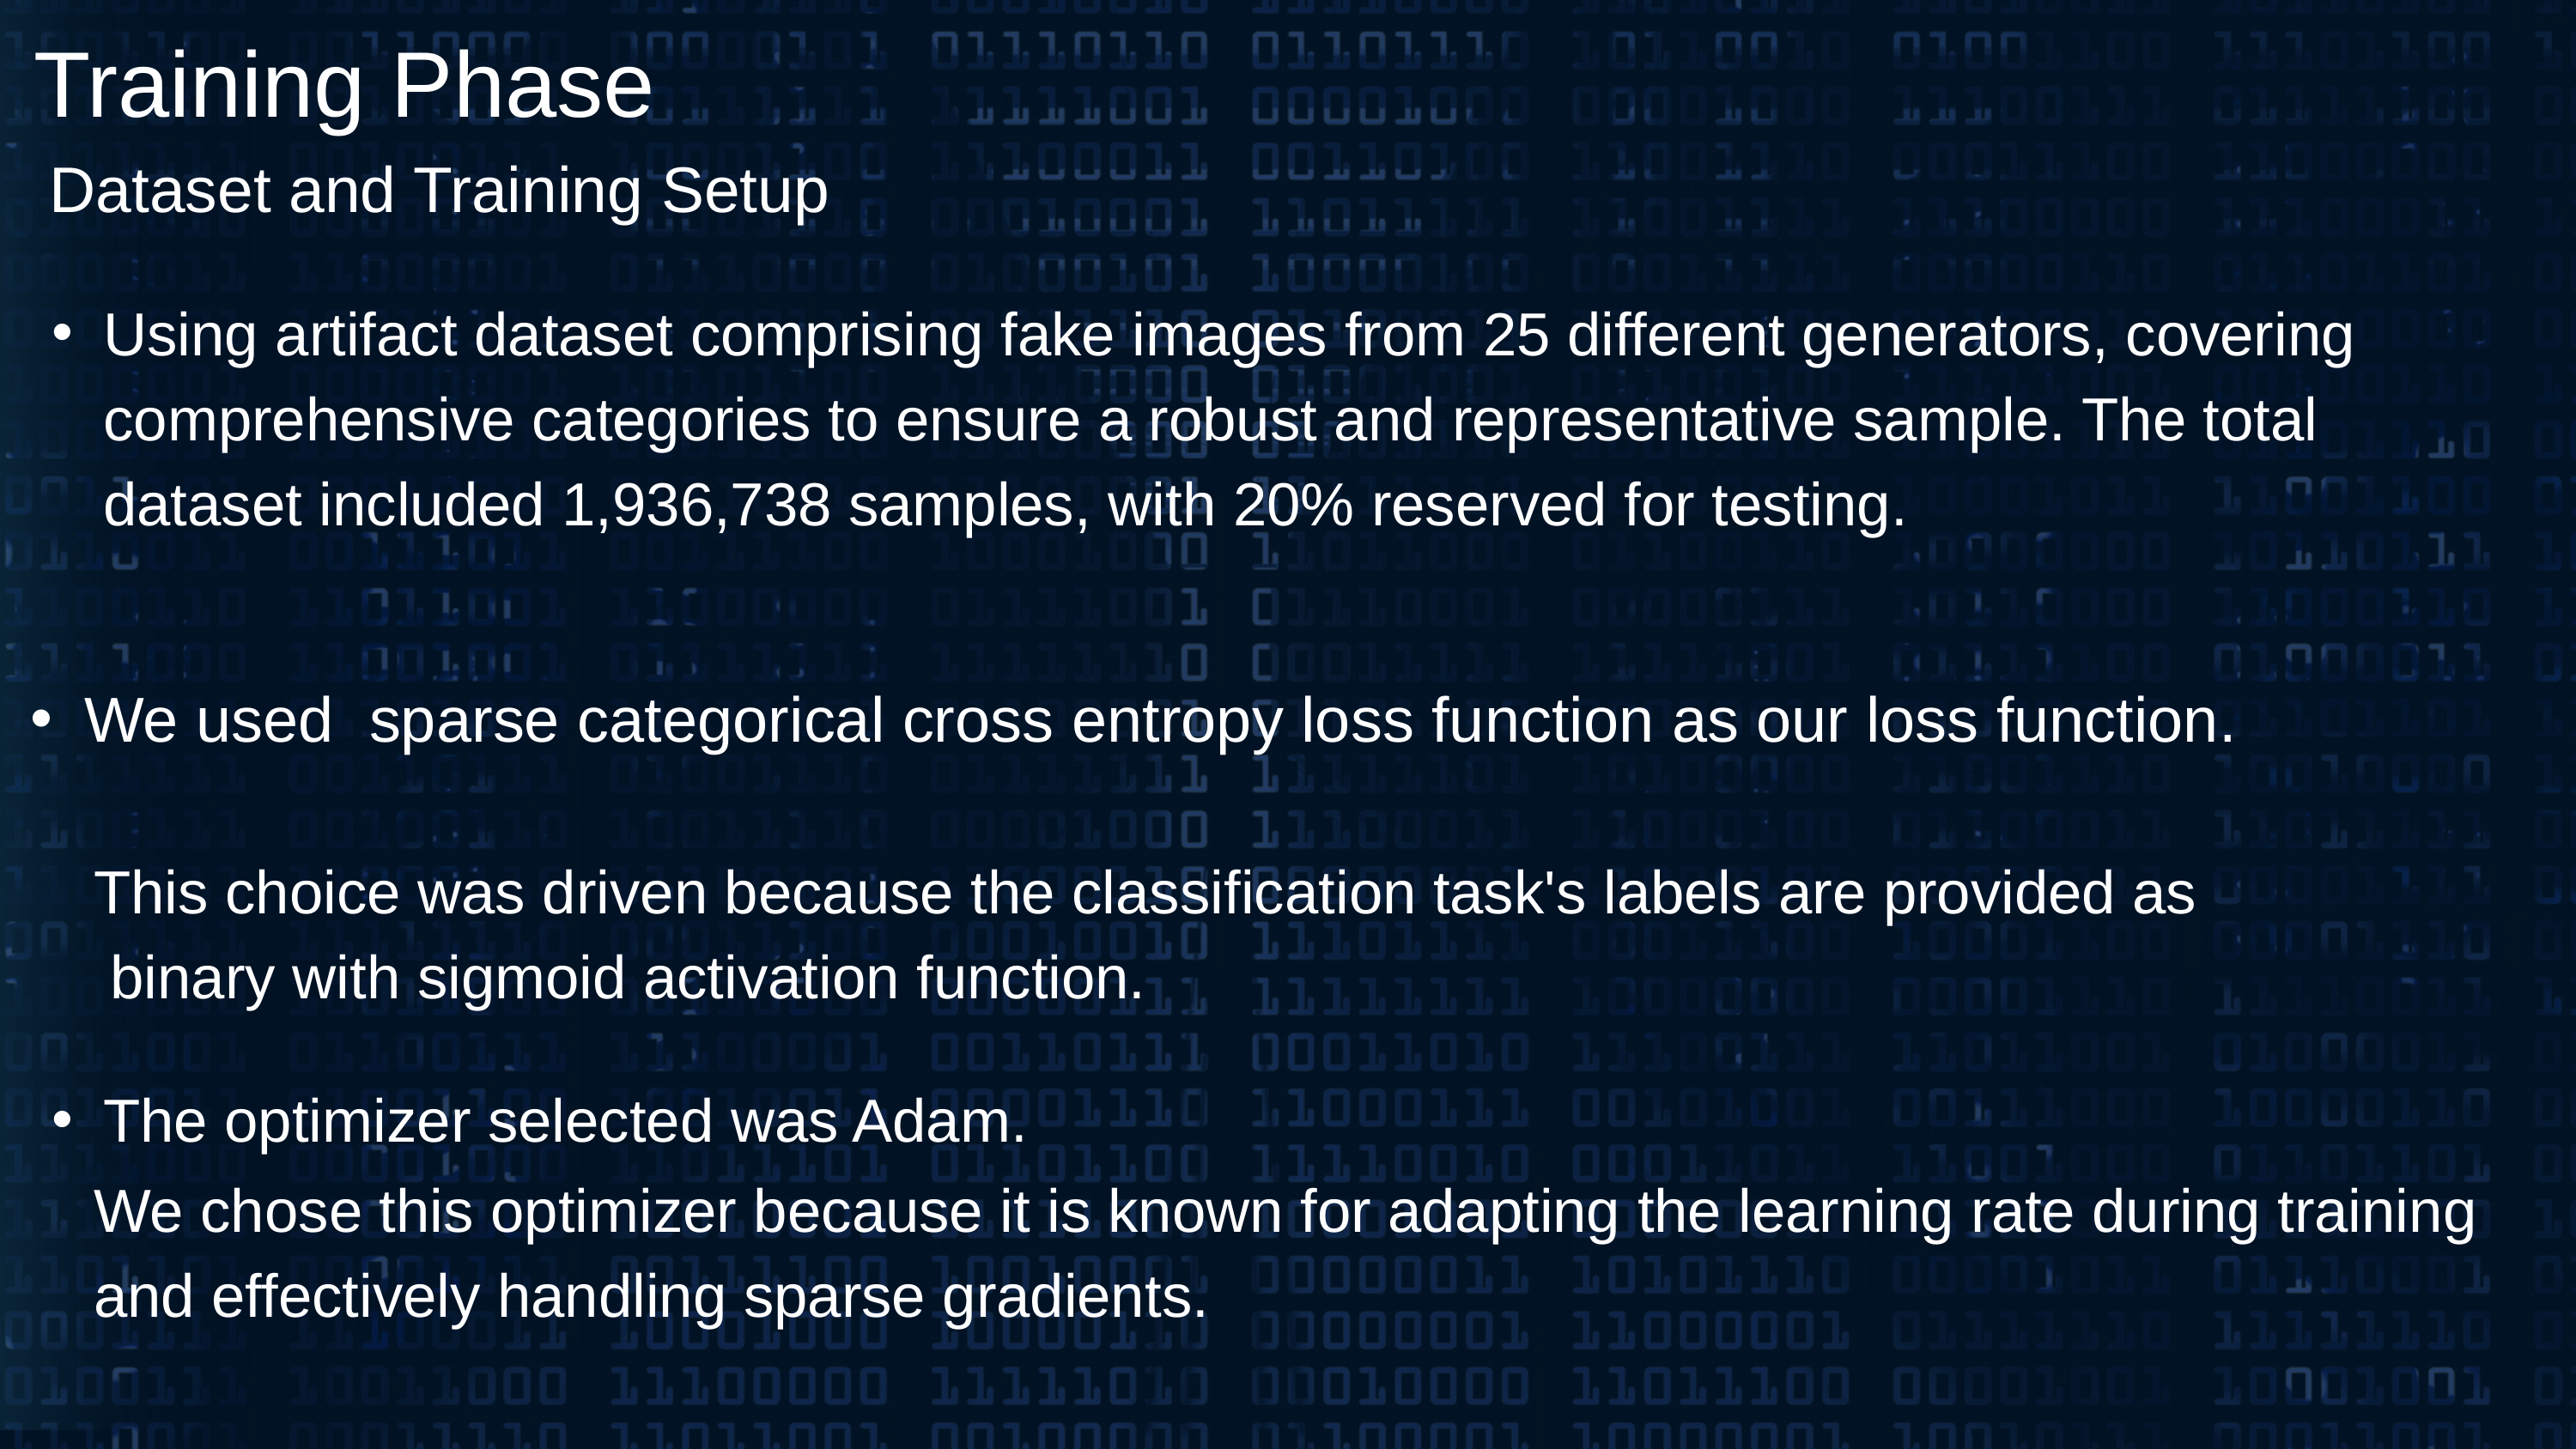

Training Phase
Dataset and Training Setup
Using artifact dataset comprising fake images from 25 different generators, covering comprehensive categories to ensure a robust and representative sample. The total dataset included 1,936,738 samples, with 20% reserved for testing.
We used  sparse categorical cross entropy loss function as our loss function.

This choice was driven because the classification task's labels are provided as
 binary with sigmoid activation function.
The optimizer selected was Adam.

We chose this optimizer because it is known for adapting the learning rate during training and effectively handling sparse gradients.